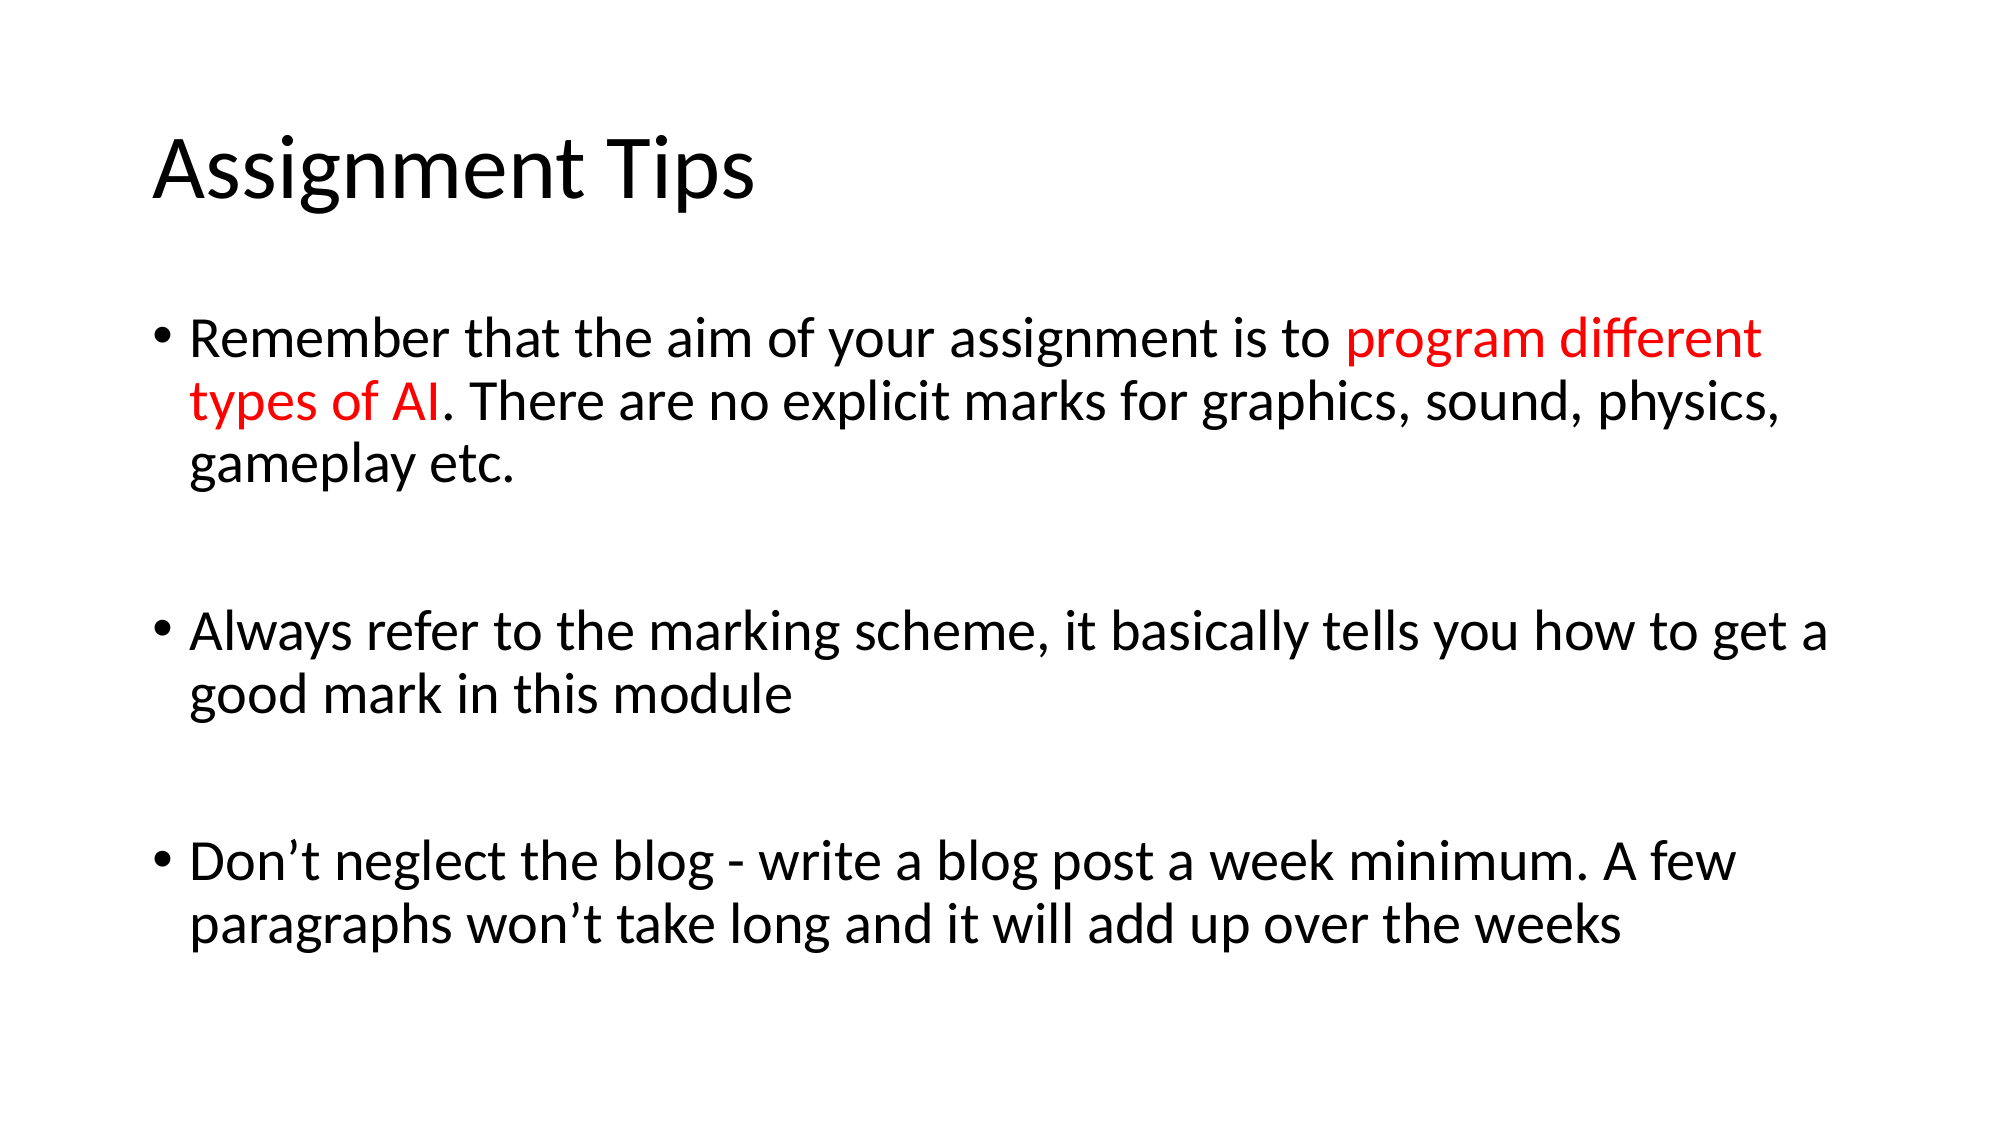

# Assignment Tips
Remember that the aim of your assignment is to program different types of AI. There are no explicit marks for graphics, sound, physics, gameplay etc.

Always refer to the marking scheme, it basically tells you how to get a good mark in this module

Don’t neglect the blog - write a blog post a week minimum. A few paragraphs won’t take long and it will add up over the weeks